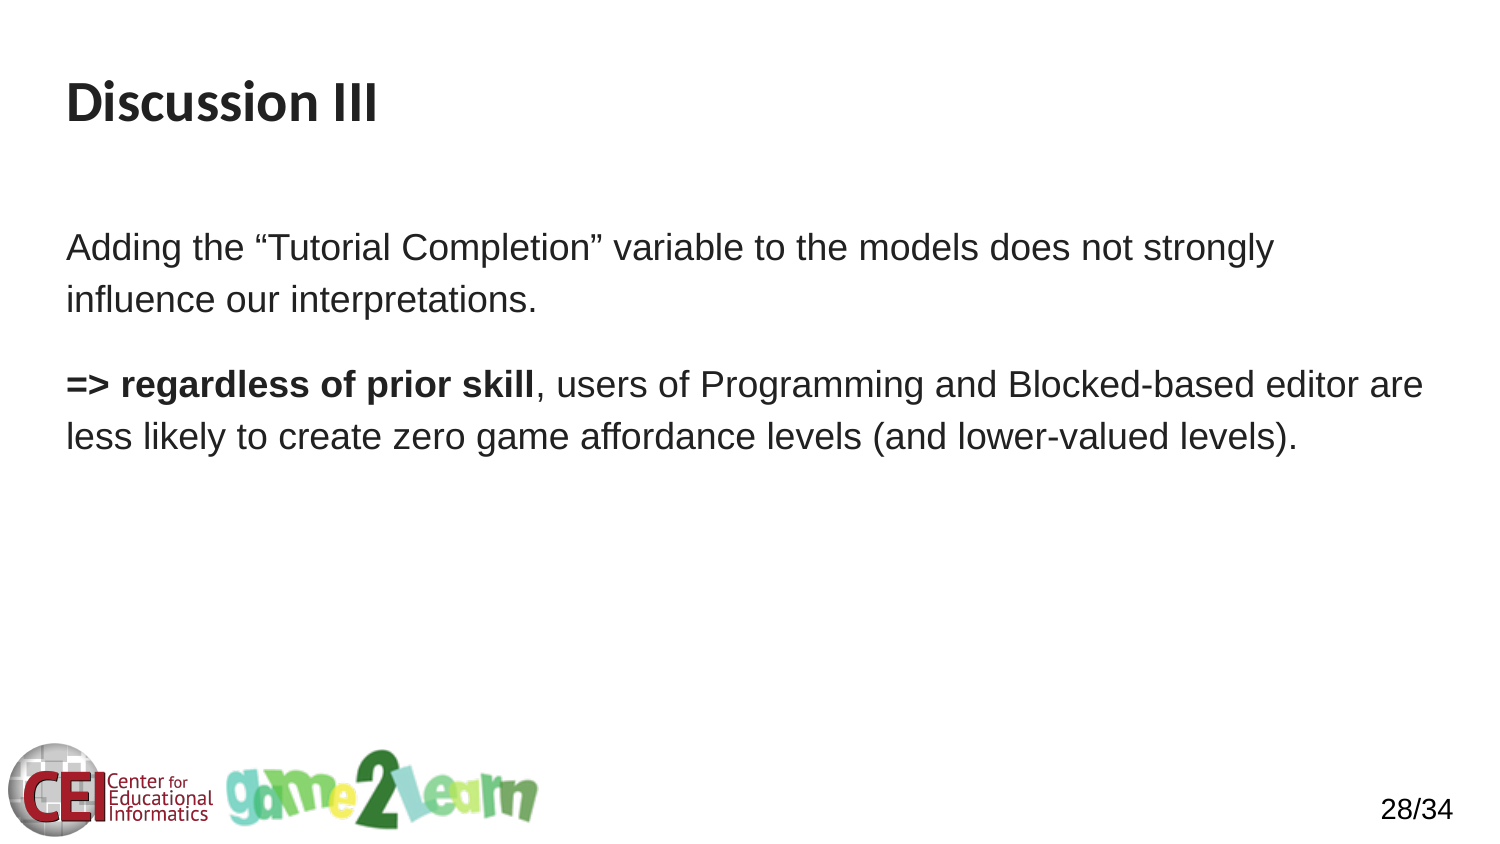

# Discussion III
Adding the “Tutorial Completion” variable to the models does not strongly influence our interpretations.
=> regardless of prior skill, users of Programming and Blocked-based editor are less likely to create zero game affordance levels (and lower-valued levels).
28/34